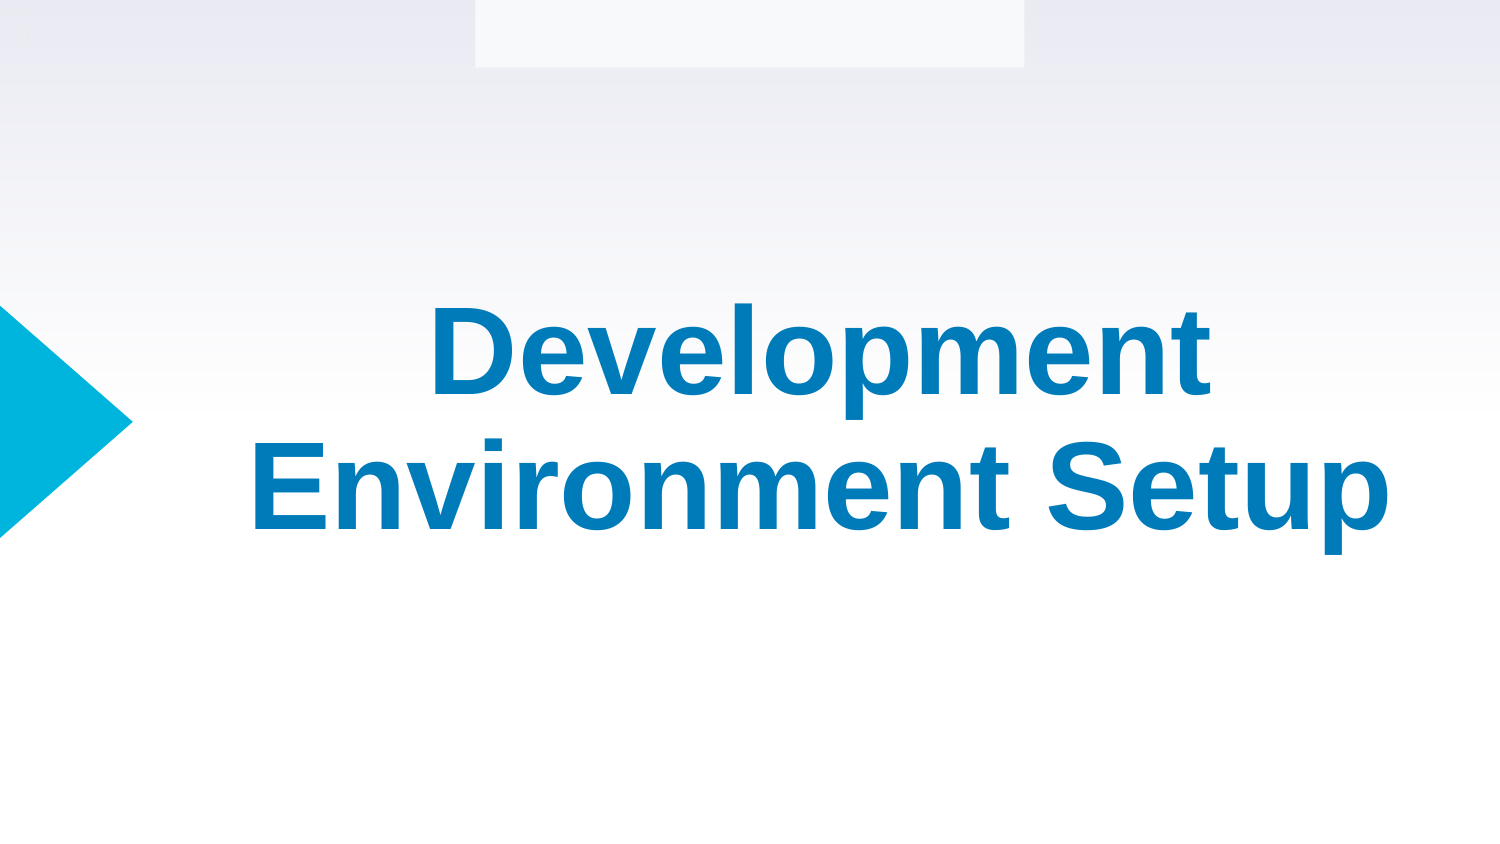

Development Environment Setup

# Development Environment Setup